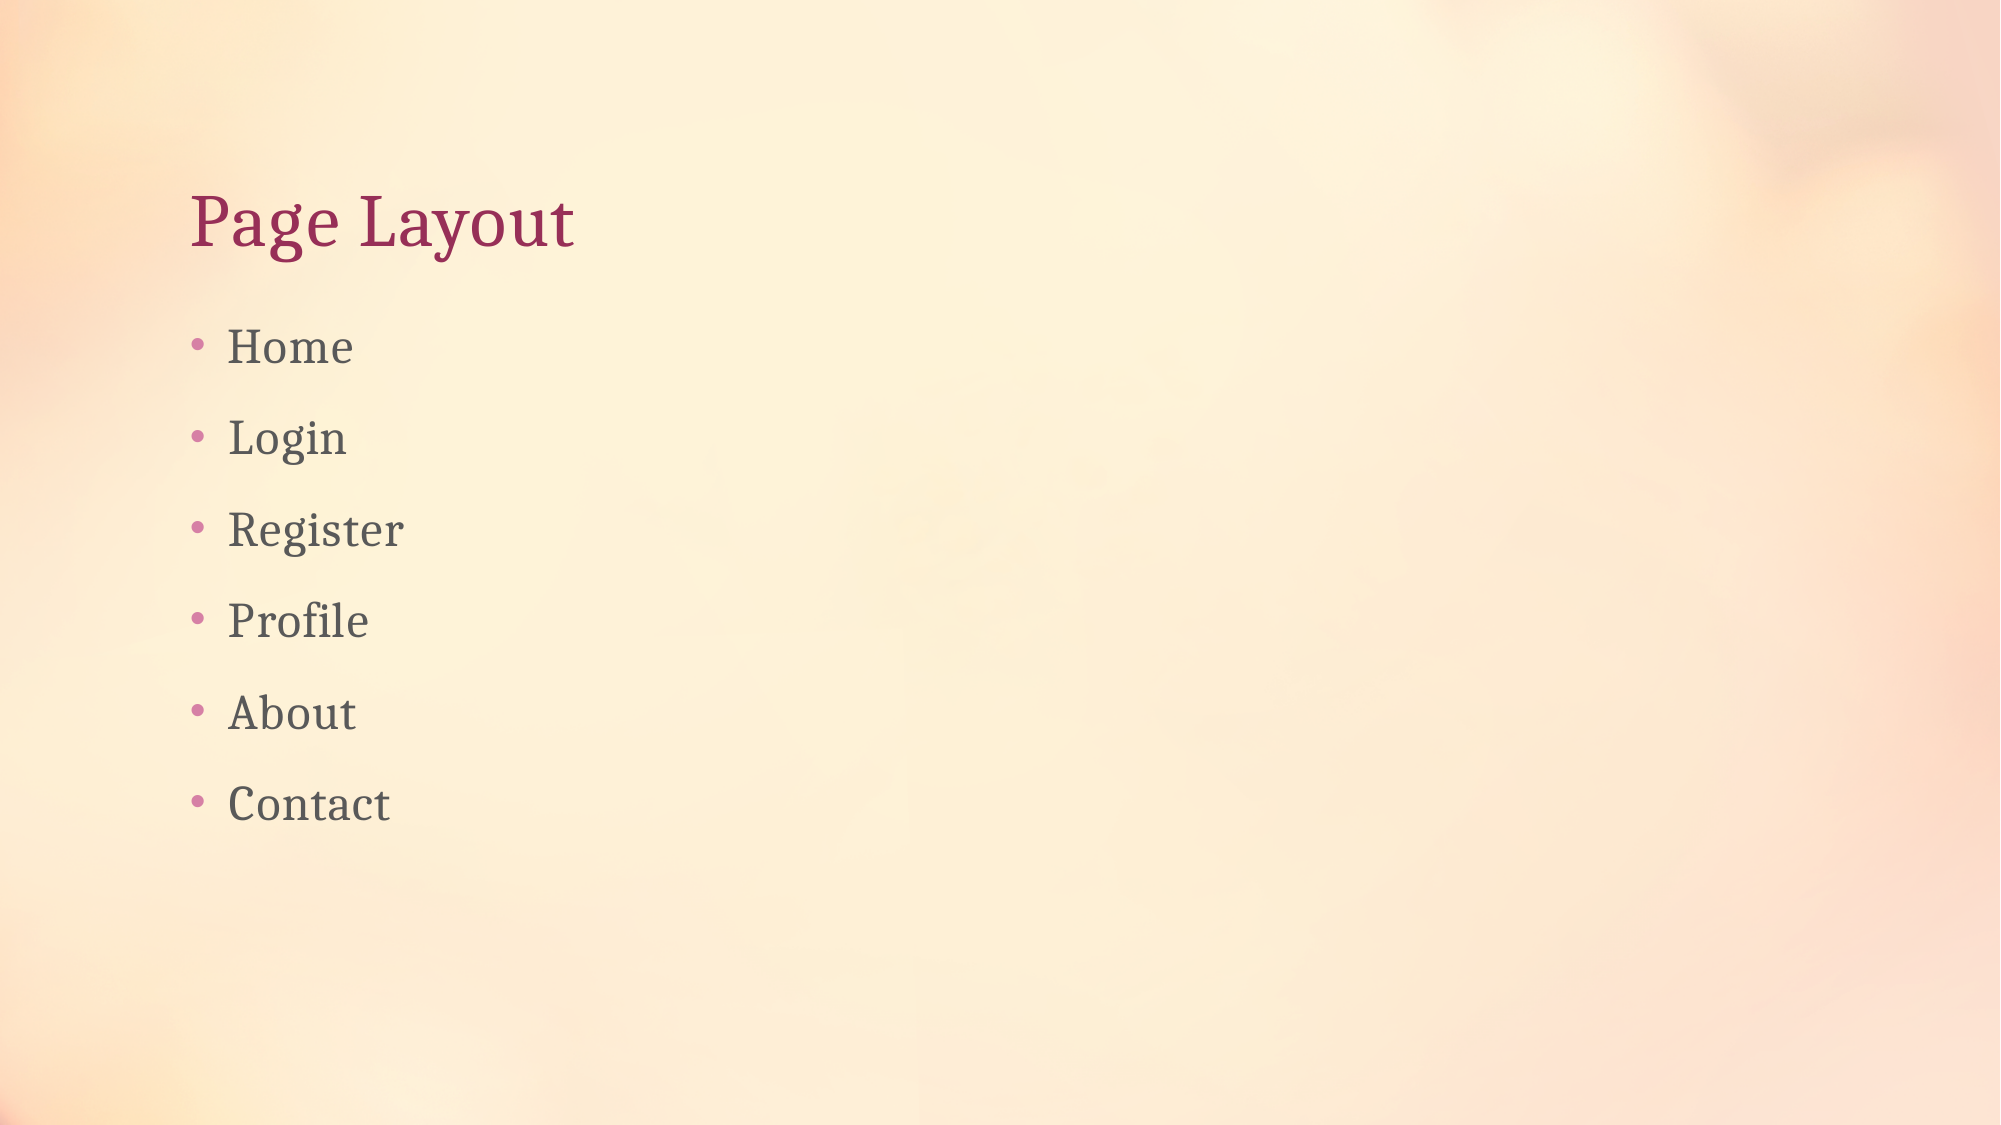

# Page Layout
Home
Login
Register
Profile
About
Contact